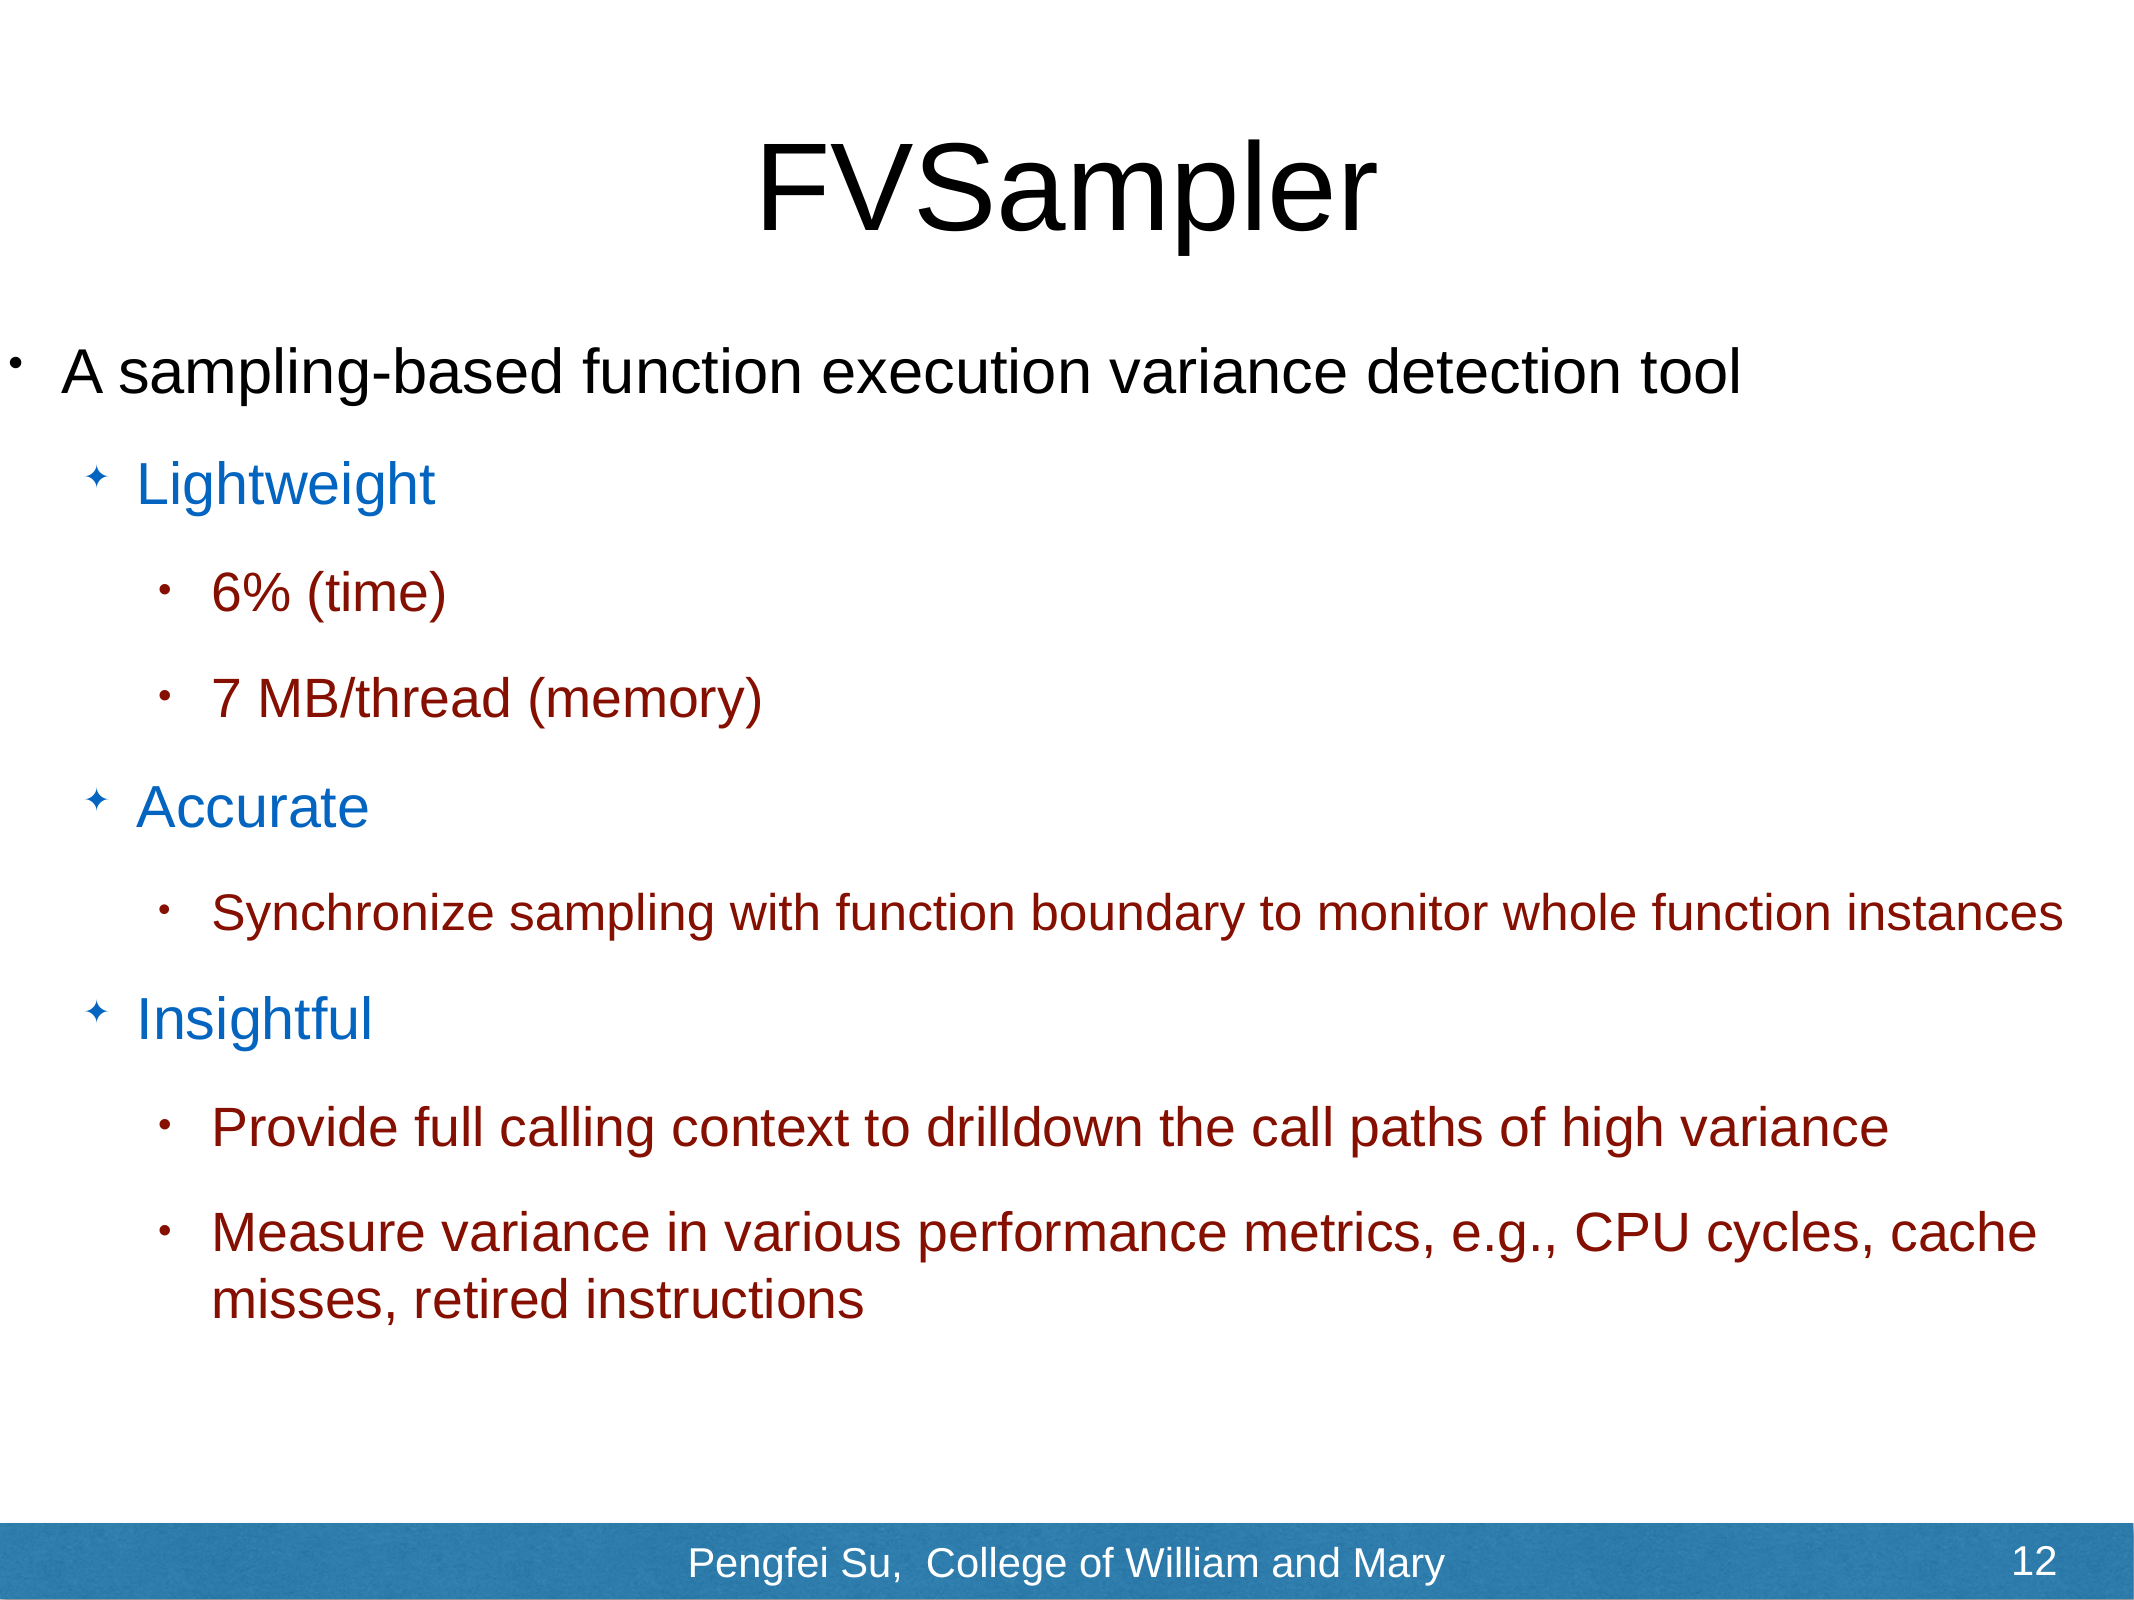

# FVSampler
A sampling-based function execution variance detection tool
Lightweight
6% (time)
7 MB/thread (memory)
Accurate
Synchronize sampling with function boundary to monitor whole function instances
Insightful
Provide full calling context to drilldown the call paths of high variance
Measure variance in various performance metrics, e.g., CPU cycles, cache misses, retired instructions

12